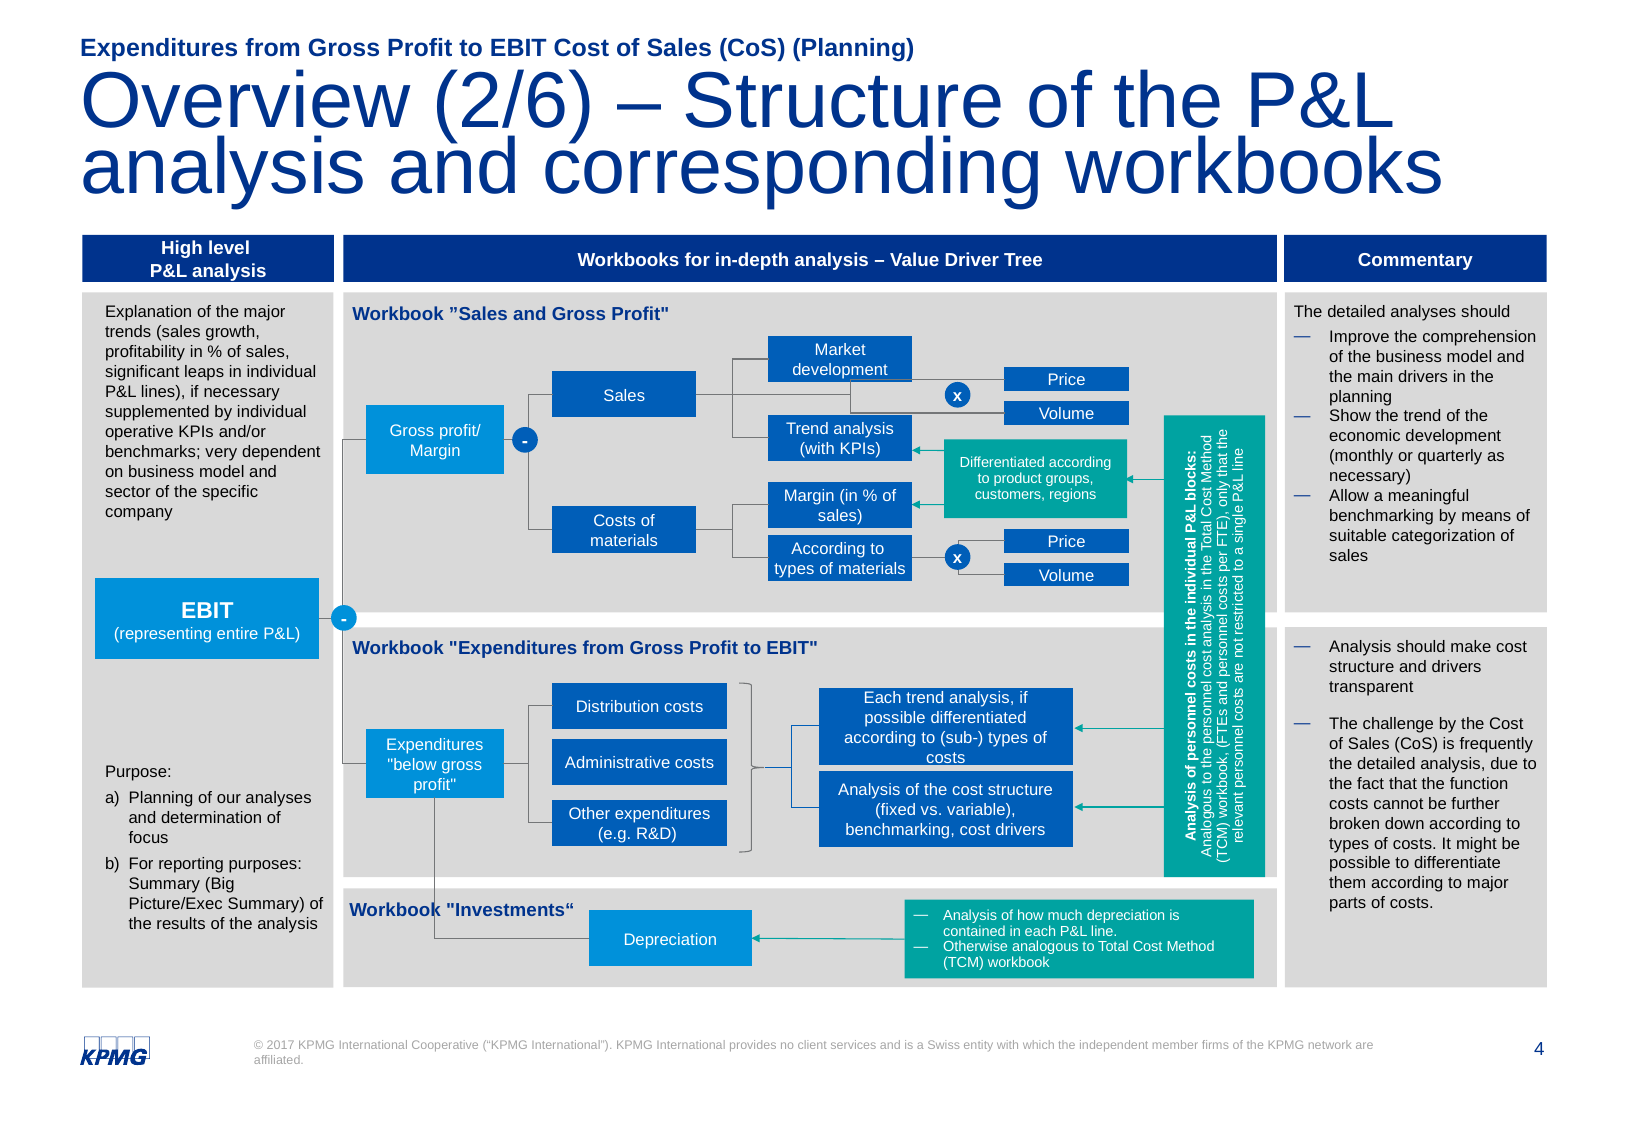

Expenditures from Gross Profit to EBIT Cost of Sales (CoS) (Planning)
# Overview (2/6) – Structure of the P&L analysis and corresponding workbooks
High level
P&L analysis
Workbooks for in-depth analysis – Value Driver Tree
Commentary
Explanation of the major trends (sales growth, profitability in % of sales, significant leaps in individual P&L lines), if necessary supplemented by individual operative KPIs and/or benchmarks; very dependent on business model and sector of the specific company

Purpose:
Planning of our analyses and determination of focus
For reporting purposes:
Summary (Big Picture/Exec Summary) of the results of the analysis

Workbook ”Sales and Gross Profit"
The detailed analyses should
Improve the comprehension of the business model and the main drivers in the planning
Show the trend of the economic development (monthly or quarterly as necessary)
Allow a meaningful benchmarking by means of suitable categorization of sales
Market development
Price
Sales
x
Volume
Gross profit/ Margin
Trend analysis (with KPIs)
-

Differentiated according to product groups, customers, regions

Margin (in % of sales)

Costs of materials
Price
According to
types of materials
x
Volume
EBIT
(representing entire P&L)
Analysis of personnel costs in the individual P&L blocks:
Analogous to the personnel cost analysis in the Total Cost Method (TCM) workbook, (FTEs and personnel costs per FTE), only that the relevant personnel costs are not restricted to a single P&L line
-
Workbook "Expenditures from Gross Profit to EBIT"
Analysis should make cost structure and drivers transparent
The challenge by the Cost of Sales (CoS) is frequently the detailed analysis, due to the fact that the function costs cannot be further broken down according to types of costs. It might be possible to differentiate them according to major parts of costs.
Distribution costs

Each trend analysis, if possible differentiated according to (sub-) types of costs
Analysis of the cost structure (fixed vs. variable), benchmarking, cost drivers

Expenditures "below gross profit"
Administrative costs

Other expenditures (e.g. R&D)
Workbook "Investments“
Analysis of how much depreciation is contained in each P&L line.
Otherwise analogous to Total Cost Method (TCM) workbook
Depreciation